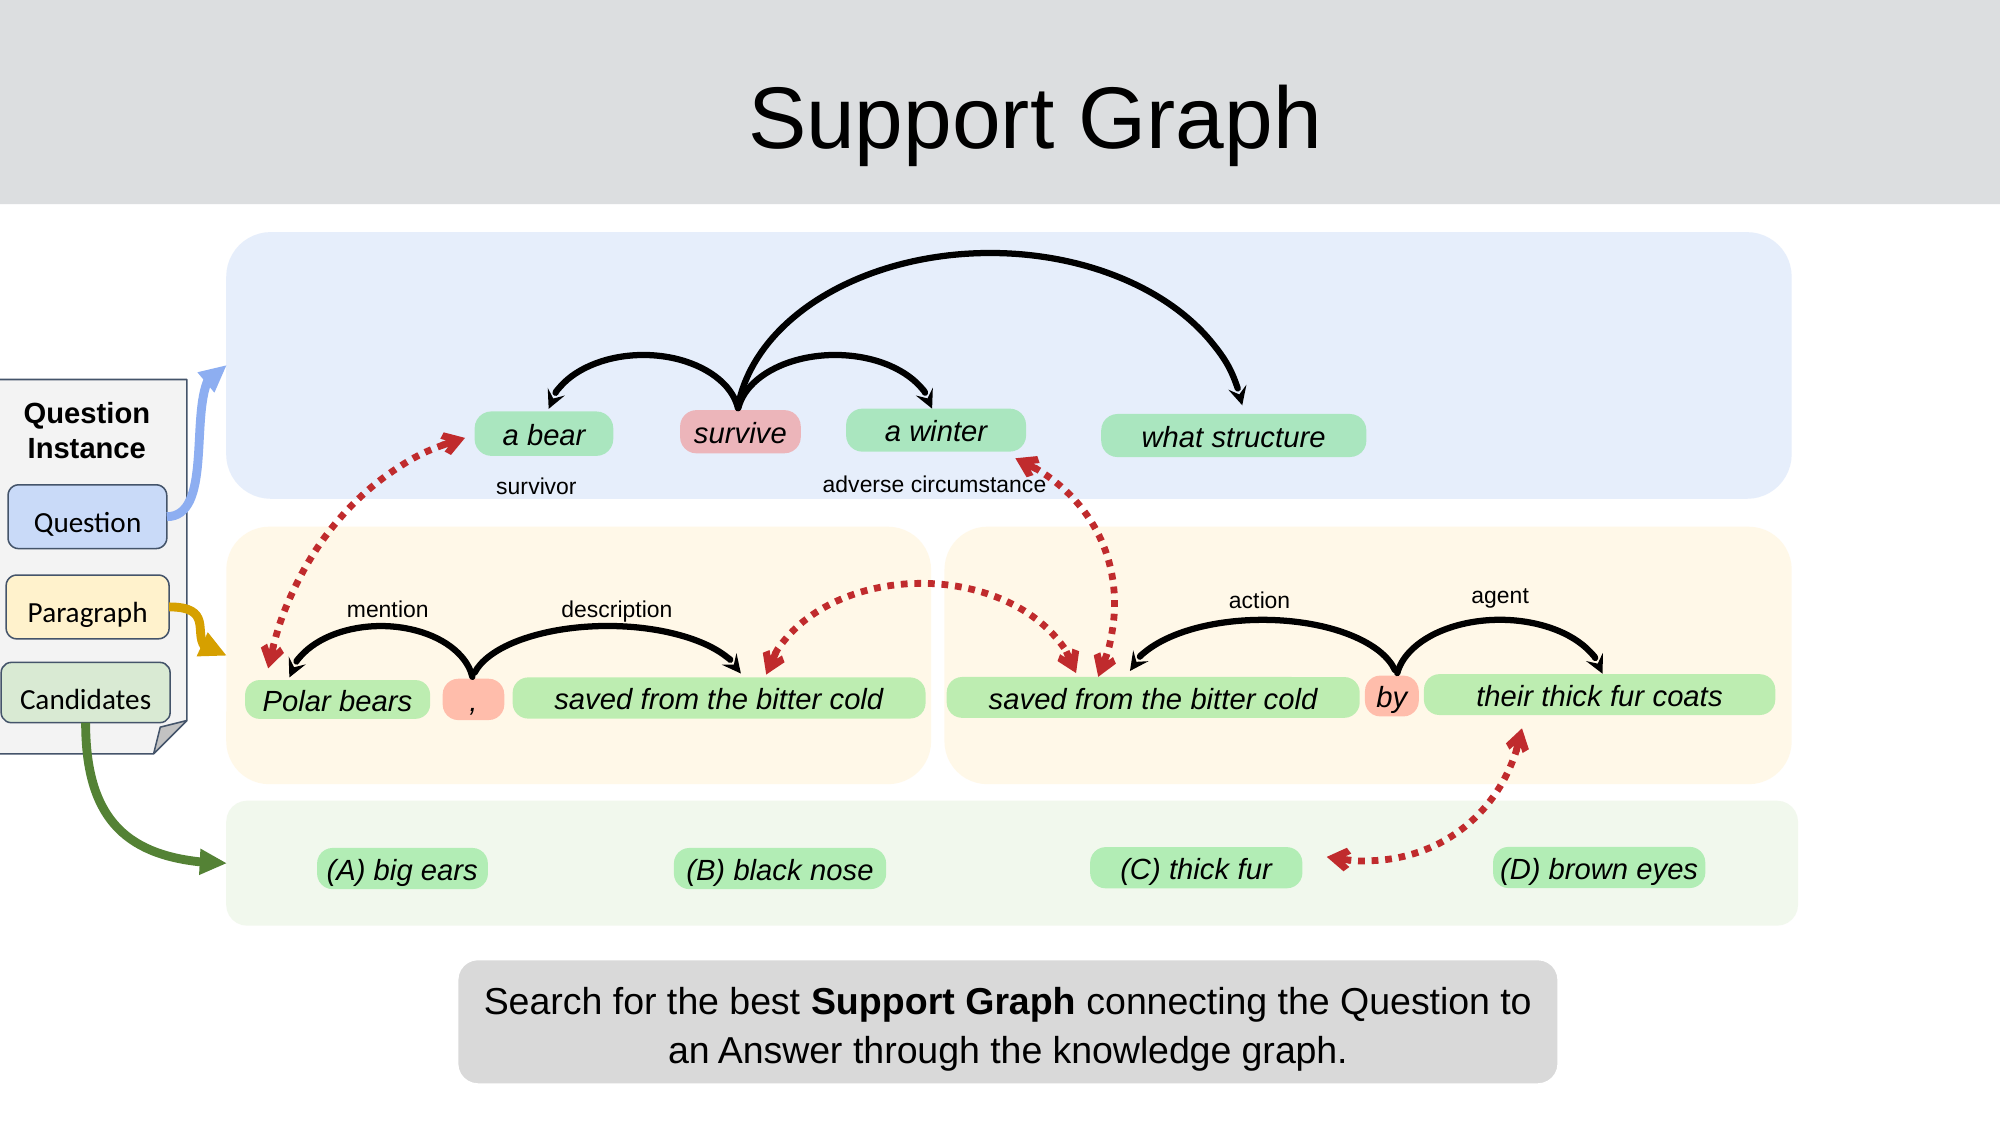

# Support Graph

a winter
survive
a bear
what structure
adverse circumstance
survivor

agent
action

their thick fur coats
by
saved from the bitter cold
mention
description

saved from the bitter cold
,
Polar bears

(D) brown eyes
(C) thick fur
(B) black nose
(A) big ears
Question Instance

Question

Paragraph
Candidates
Search for the best Support Graph connecting the Question to an Answer through the knowledge graph.
25